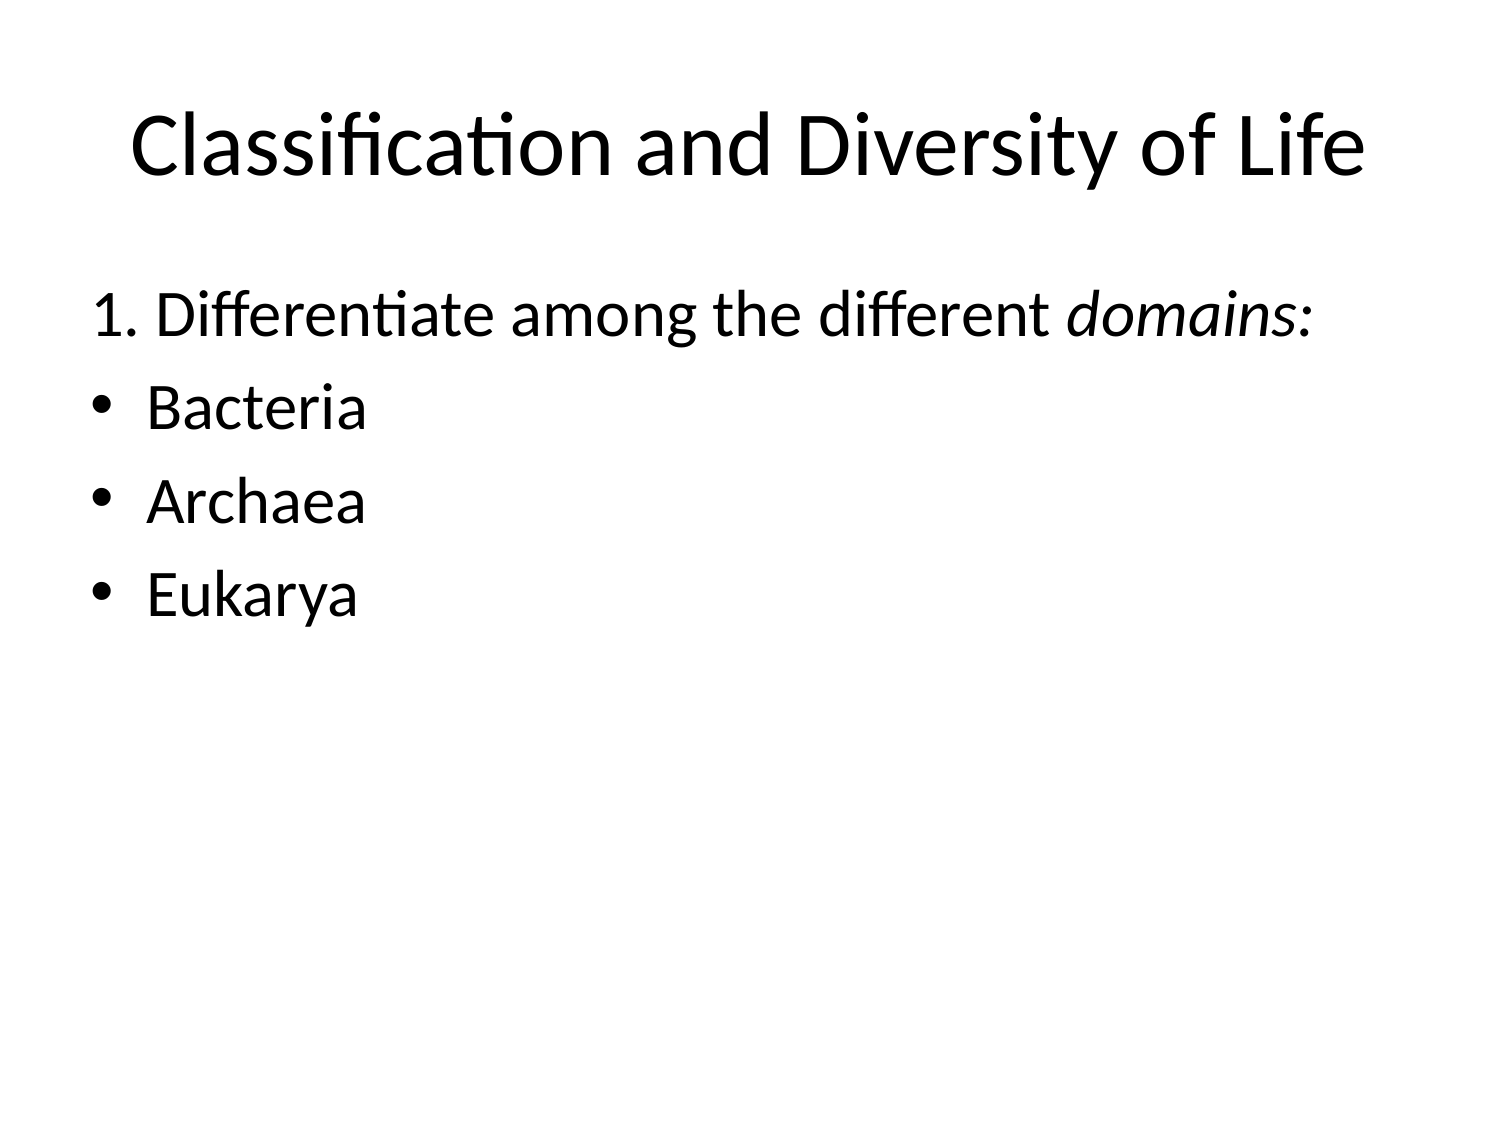

# Classification and Diversity of Life
1. Differentiate among the different domains:
Bacteria
Archaea
Eukarya